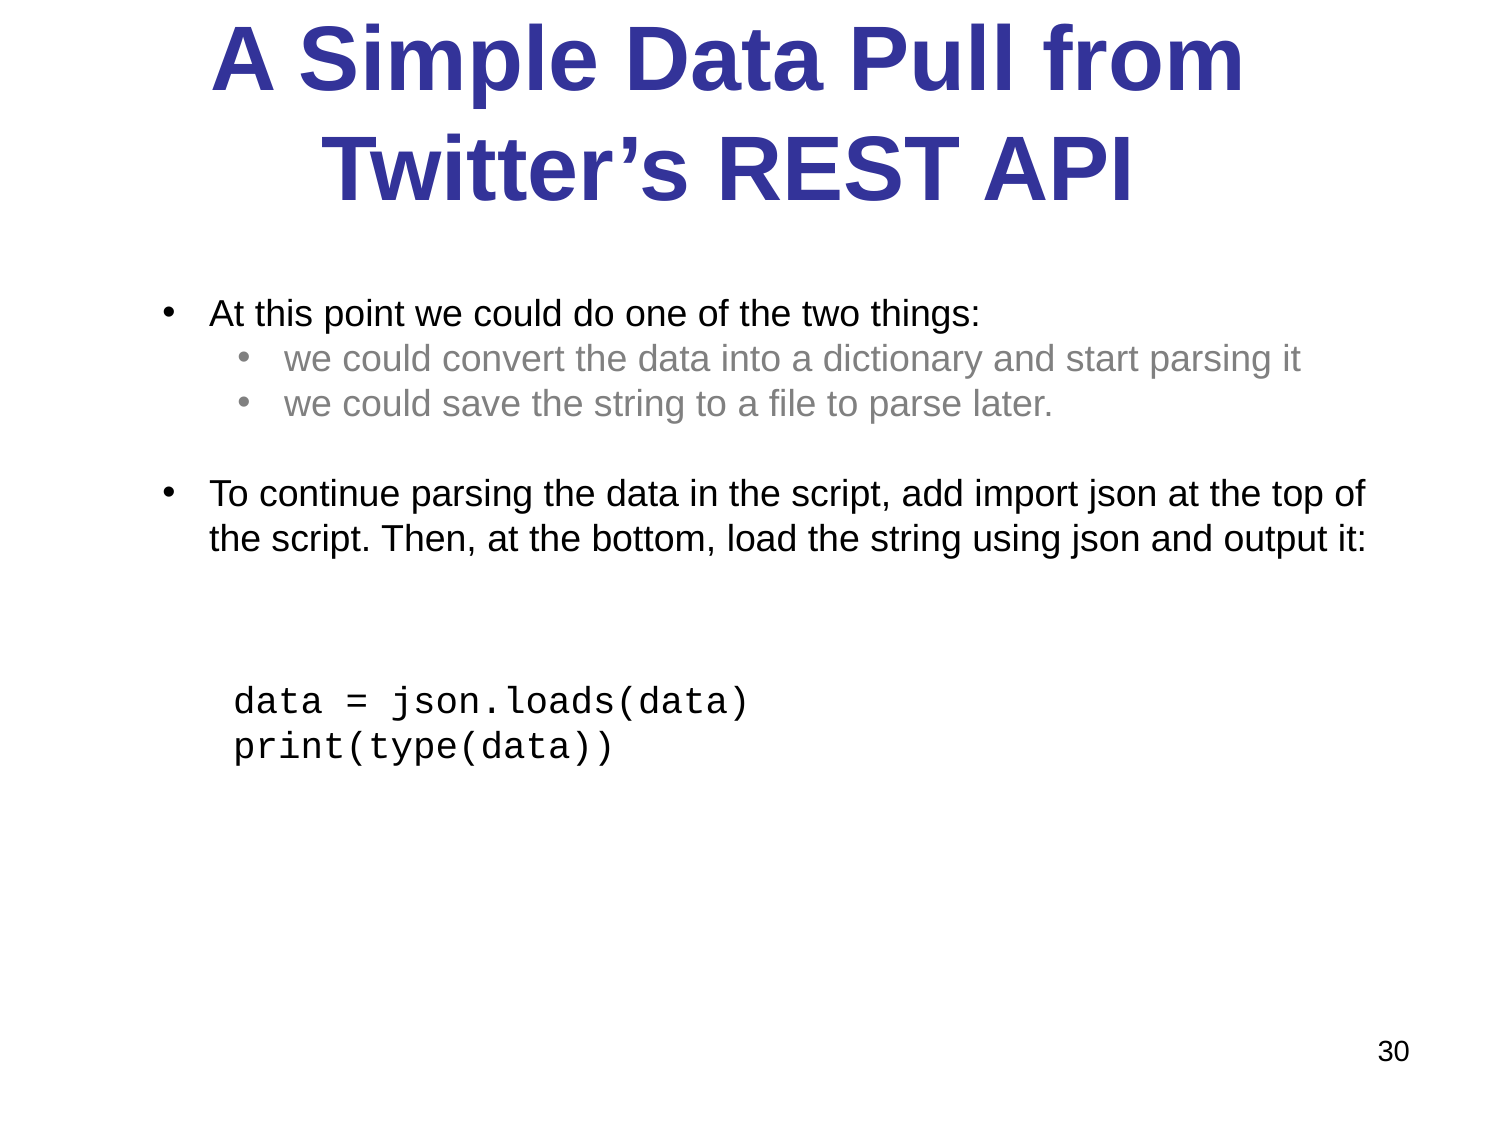

# A Simple Data Pull from Twitter’s REST API

At this point we could do one of the two things:
we could convert the data into a dictionary and start parsing it
we could save the string to a file to parse later.

To continue parsing the data in the script, add import json at the top of the script. Then, at the bottom, load the string using json and output it:
data = json.loads(data)
print(type(data))
30